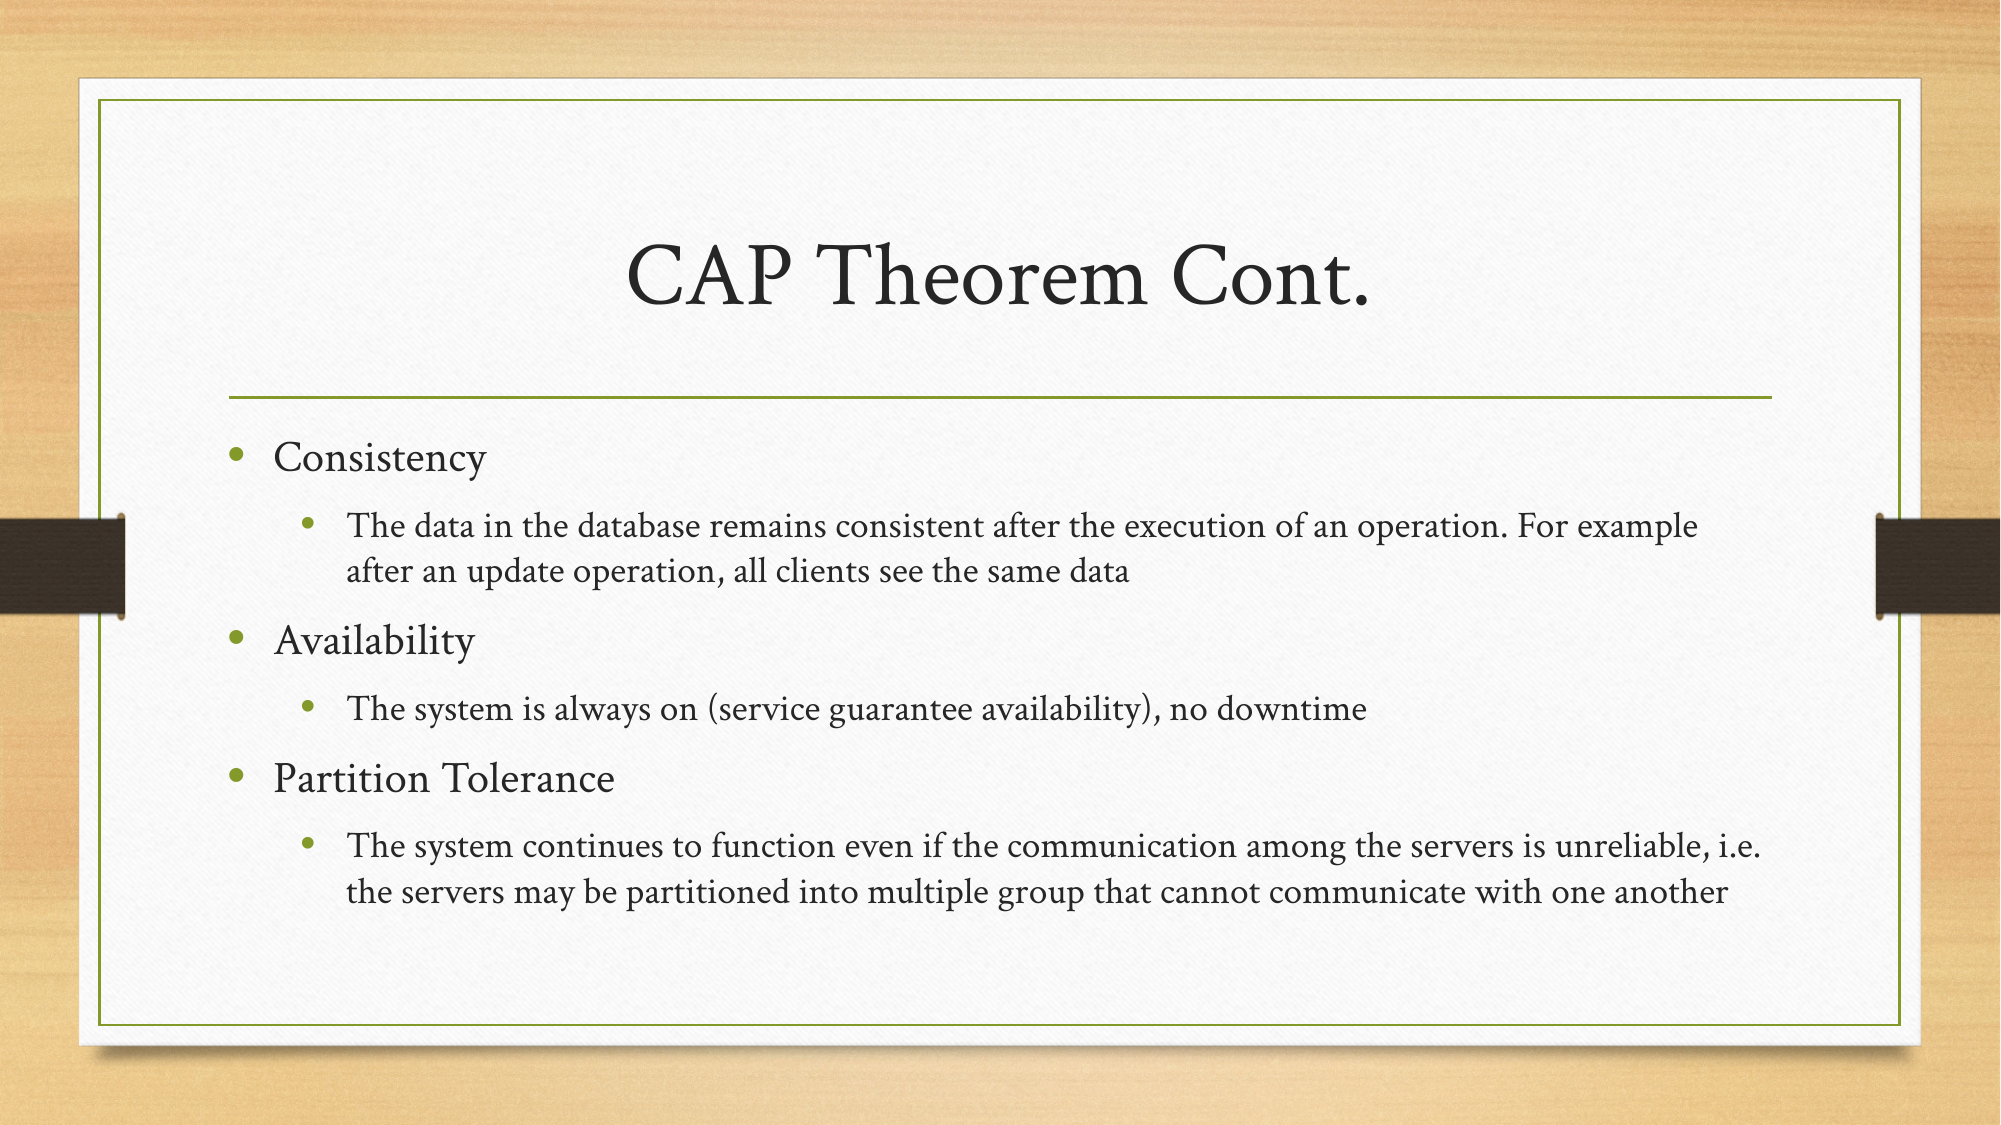

# CAP Theorem Cont.
Consistency
The data in the database remains consistent after the execution of an operation. For example after an update operation, all clients see the same data
Availability
The system is always on (service guarantee availability), no downtime
Partition Tolerance
The system continues to function even if the communication among the servers is unreliable, i.e. the servers may be partitioned into multiple group that cannot communicate with one another